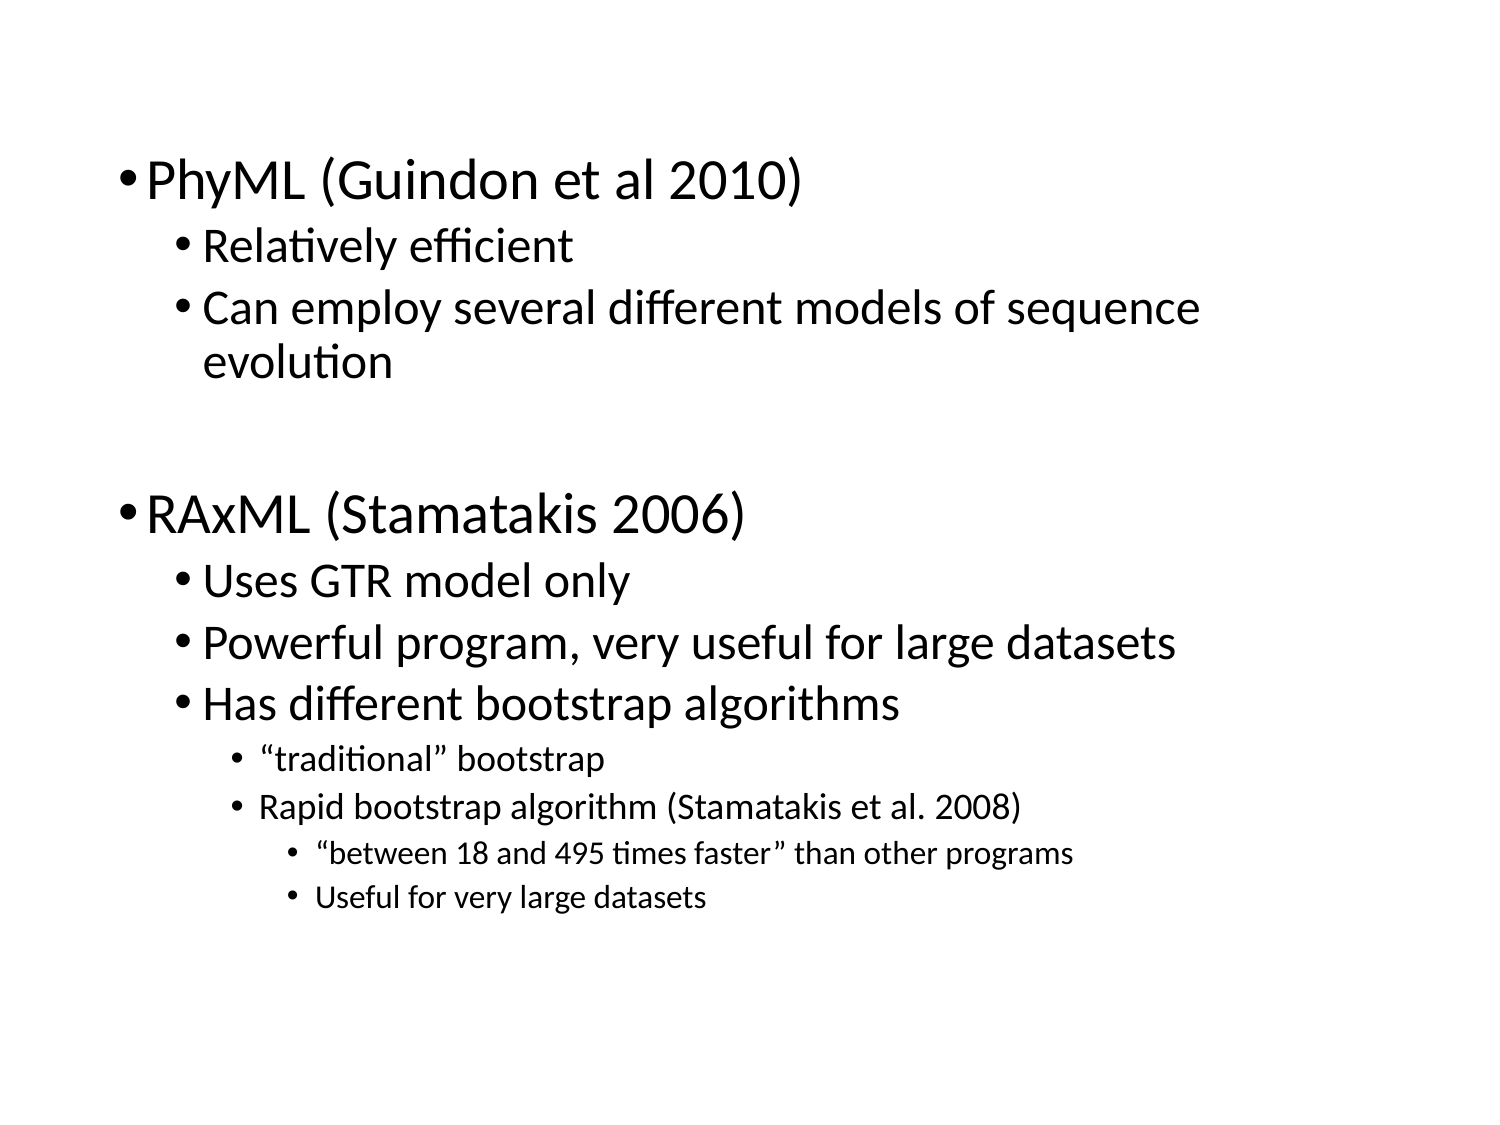

PhyML (Guindon et al 2010)
Relatively efficient
Can employ several different models of sequence evolution

RAxML (Stamatakis 2006)
Uses GTR model only
Powerful program, very useful for large datasets
Has different bootstrap algorithms
“traditional” bootstrap
Rapid bootstrap algorithm (Stamatakis et al. 2008)
“between 18 and 495 times faster” than other programs
Useful for very large datasets